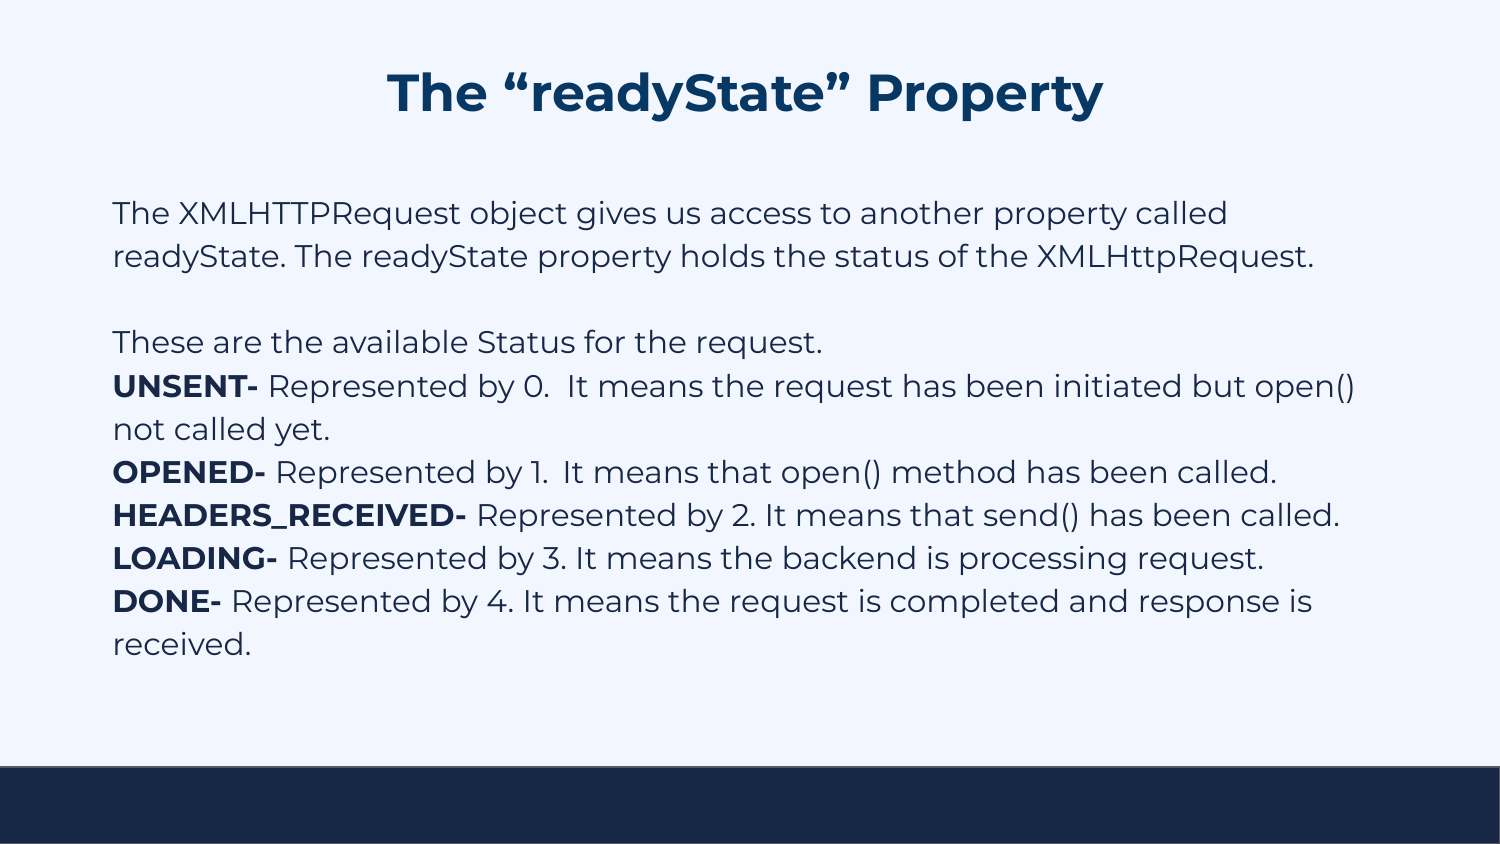

# The “readyState” Property
The XMLHTTPRequest object gives us access to another property called readyState. The readyState property holds the status of the XMLHttpRequest.

These are the available Status for the request.
UNSENT- Represented by 0.  It means the request has been initiated but open() not called yet.
OPENED- Represented by 1.	It means that open() method has been called.
HEADERS_RECEIVED- Represented by 2. It means that send() has been called.
LOADING- Represented by 3. It means the backend is processing request.
DONE- Represented by 4. It means the request is completed and response is received.